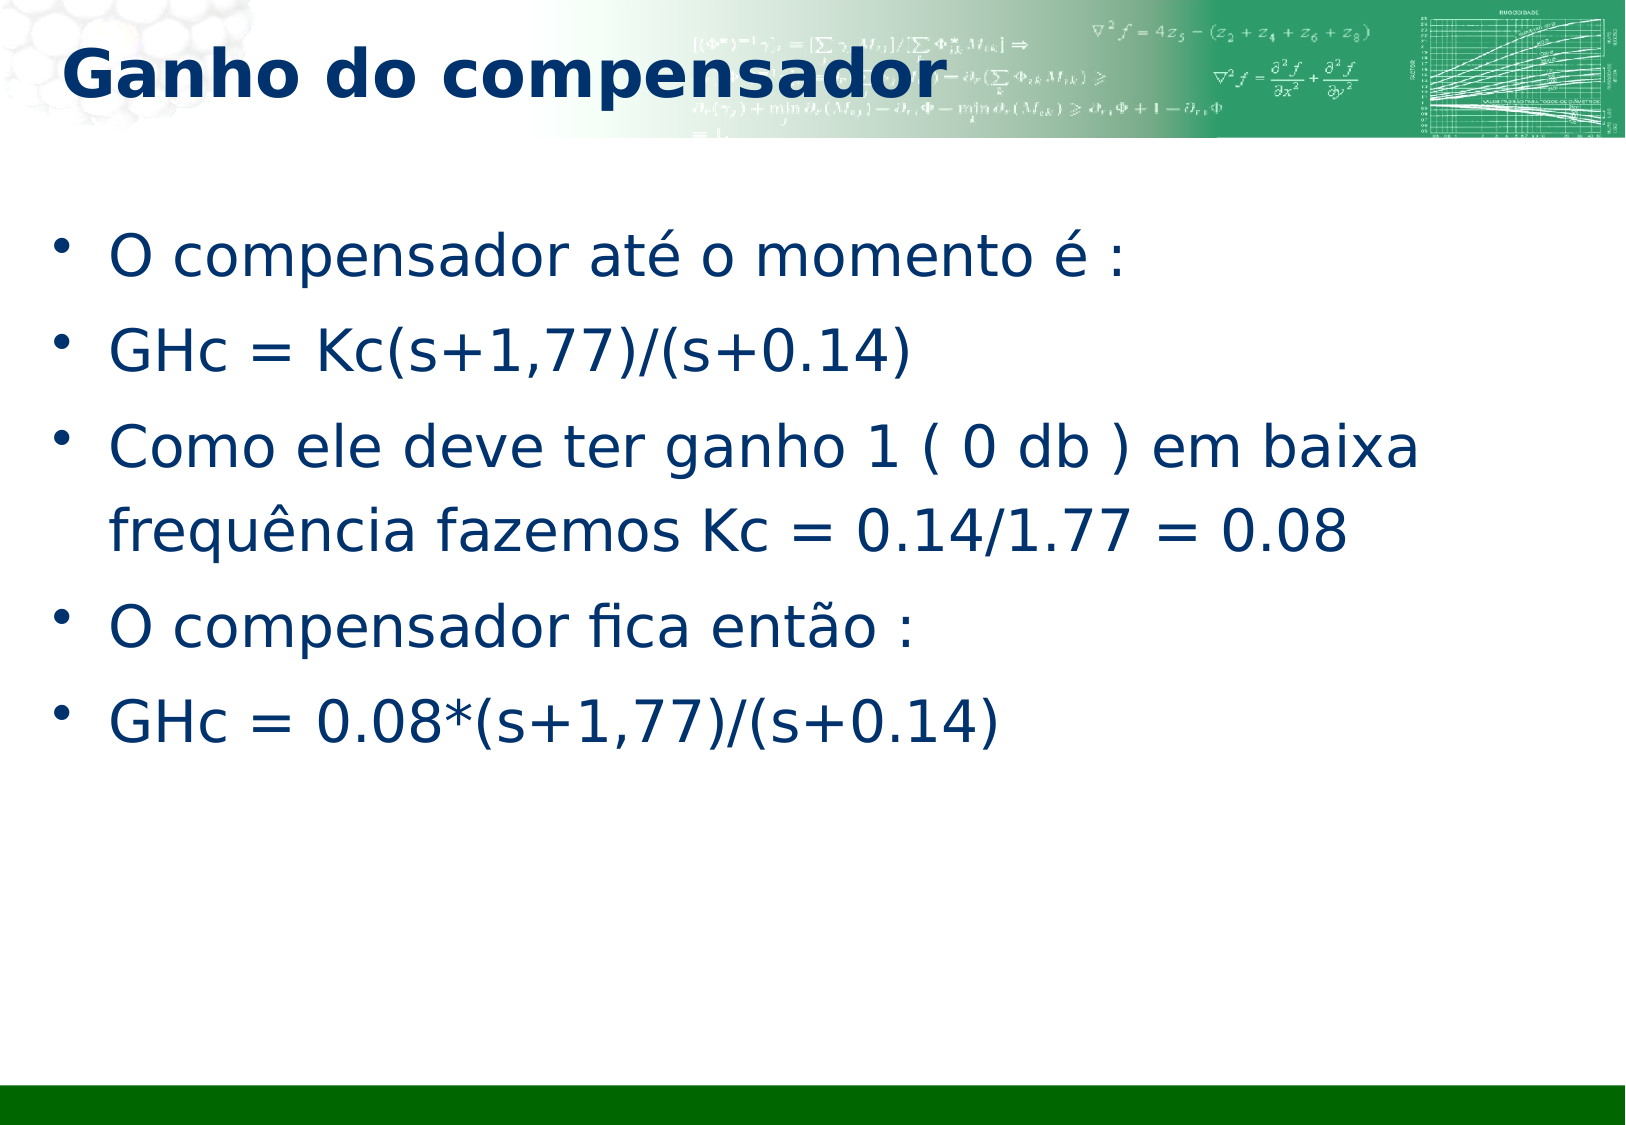

# Ganho do compensador
O compensador até o momento é :
GHc = Kc(s+1,77)/(s+0.14)
Como ele deve ter ganho 1 ( 0 db ) em baixa frequência fazemos Kc = 0.14/1.77 = 0.08
O compensador fica então :
GHc = 0.08*(s+1,77)/(s+0.14)